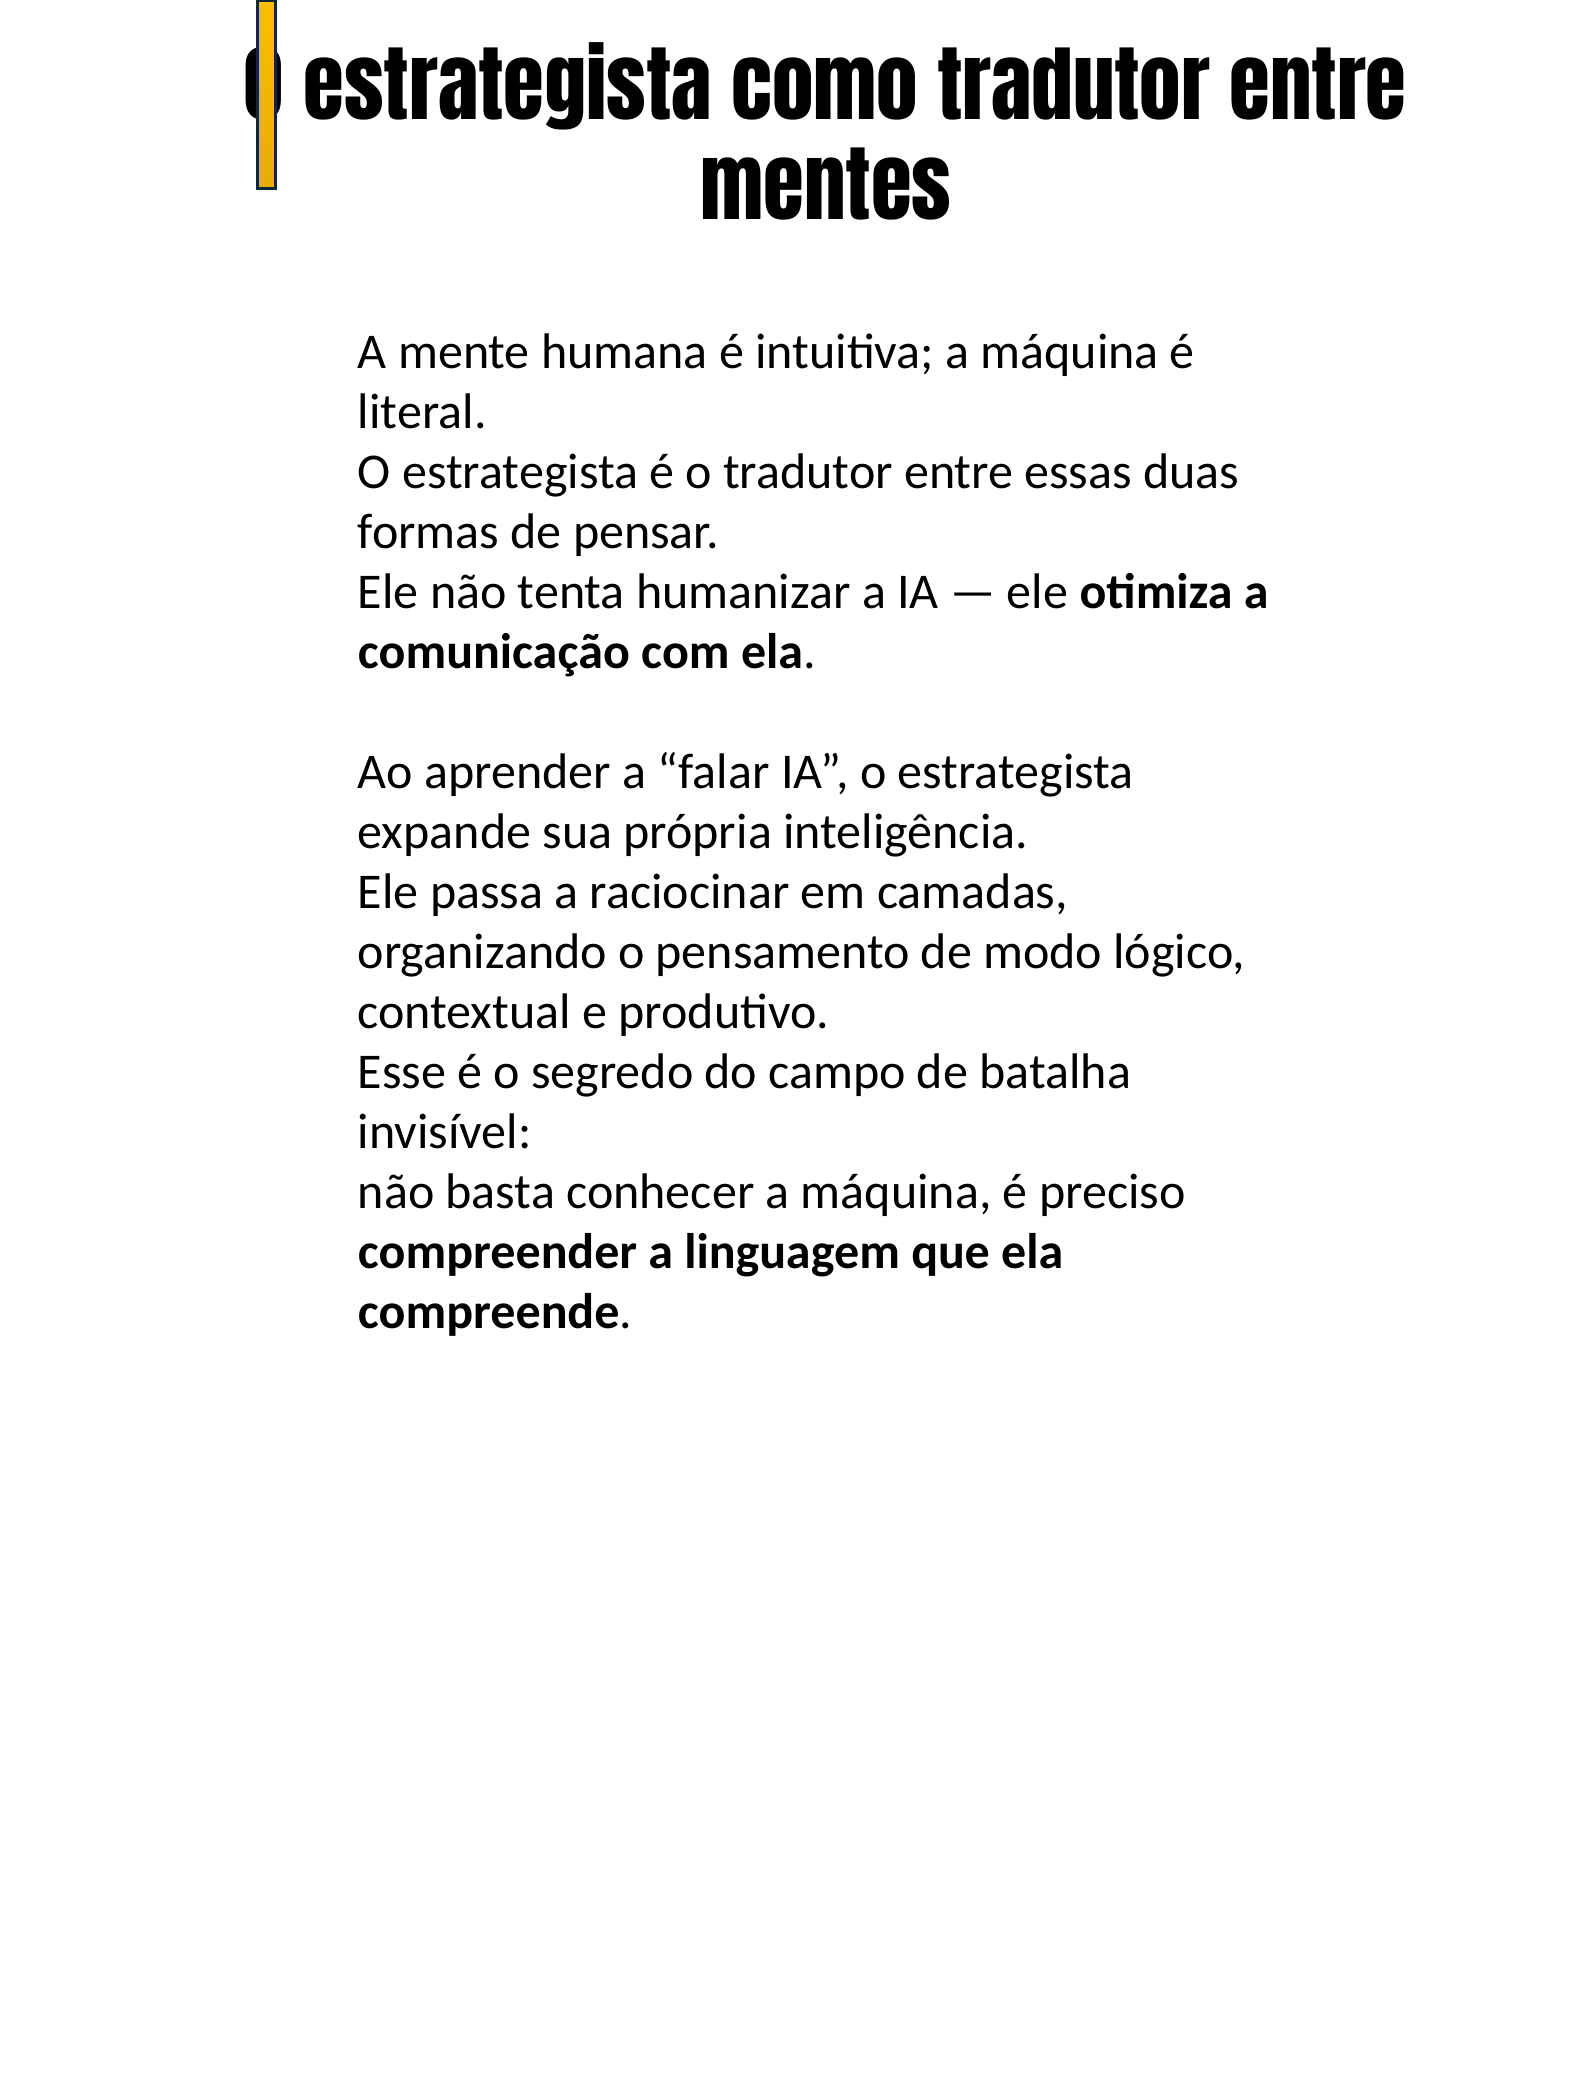

O estrategista como tradutor entre mentes
A mente humana é intuitiva; a máquina é literal.
O estrategista é o tradutor entre essas duas formas de pensar.
Ele não tenta humanizar a IA — ele otimiza a comunicação com ela.

Ao aprender a “falar IA”, o estrategista expande sua própria inteligência.
Ele passa a raciocinar em camadas, organizando o pensamento de modo lógico, contextual e produtivo.
Esse é o segredo do campo de batalha invisível:
não basta conhecer a máquina, é preciso compreender a linguagem que ela compreende.